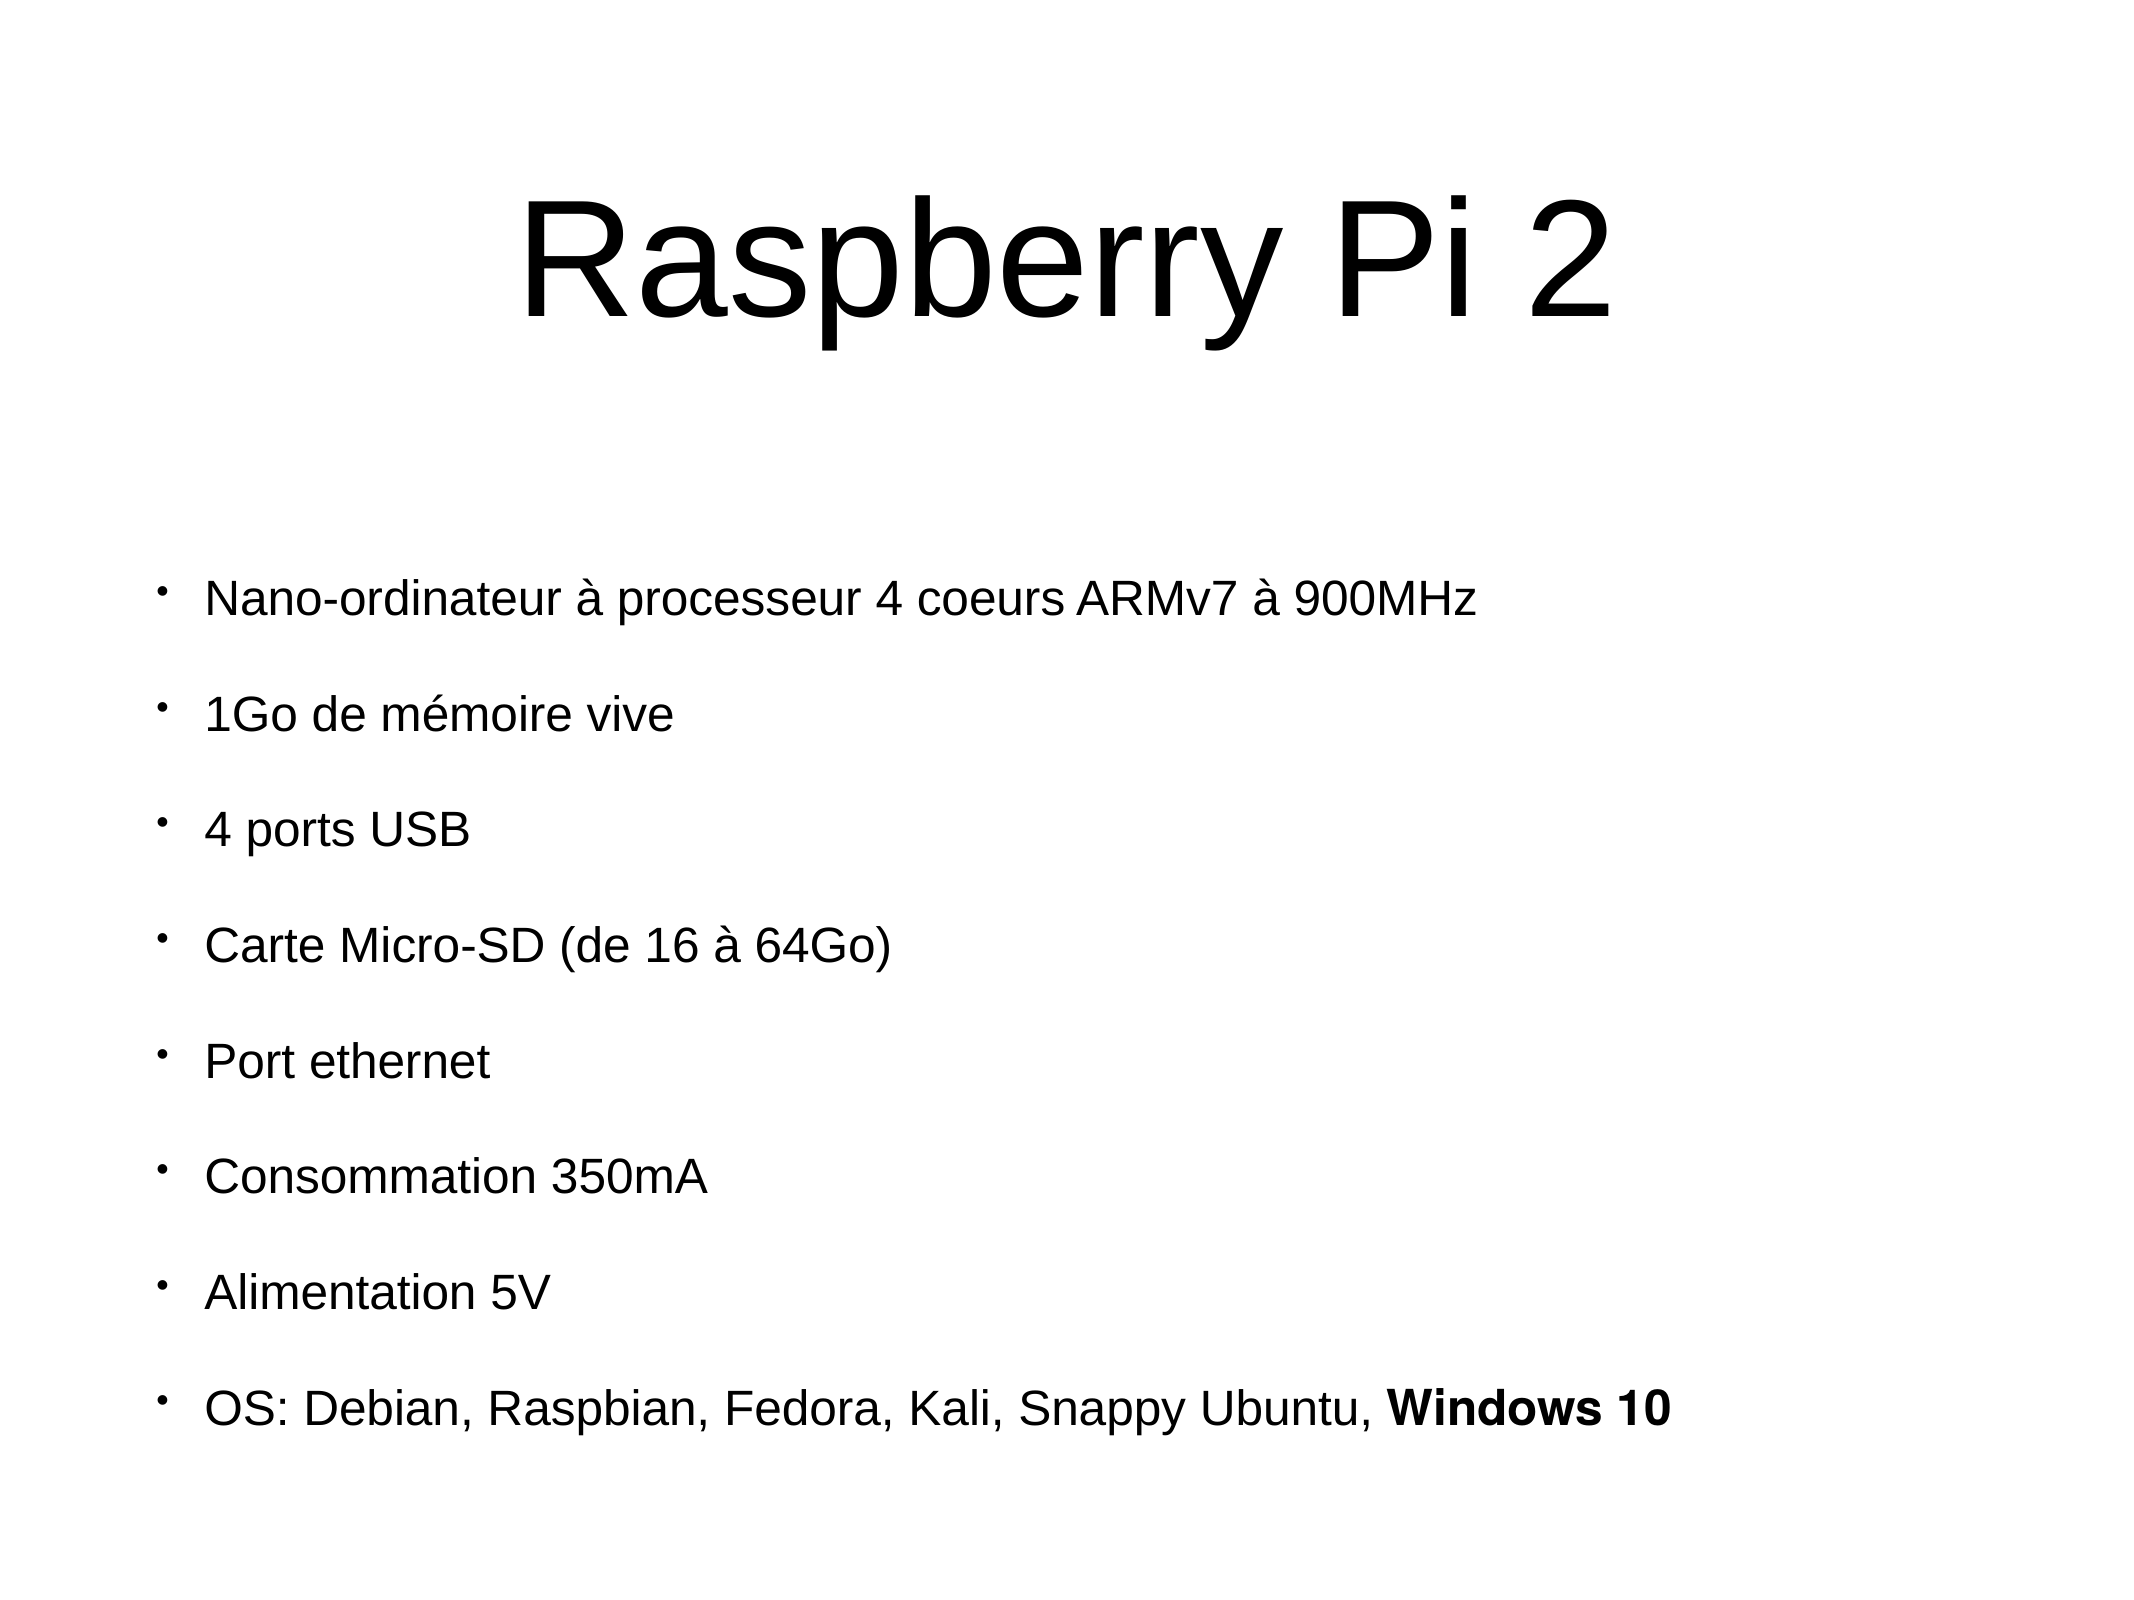

# Raspberry Pi 2

Nano-ordinateur à processeur 4 coeurs ARMv7 à 900MHz
1Go de mémoire vive
4 ports USB
Carte Micro-SD (de 16 à 64Go)
Port ethernet
Consommation 350mA
Alimentation 5V
OS: Debian, Raspbian, Fedora, Kali, Snappy Ubuntu, Windows 10